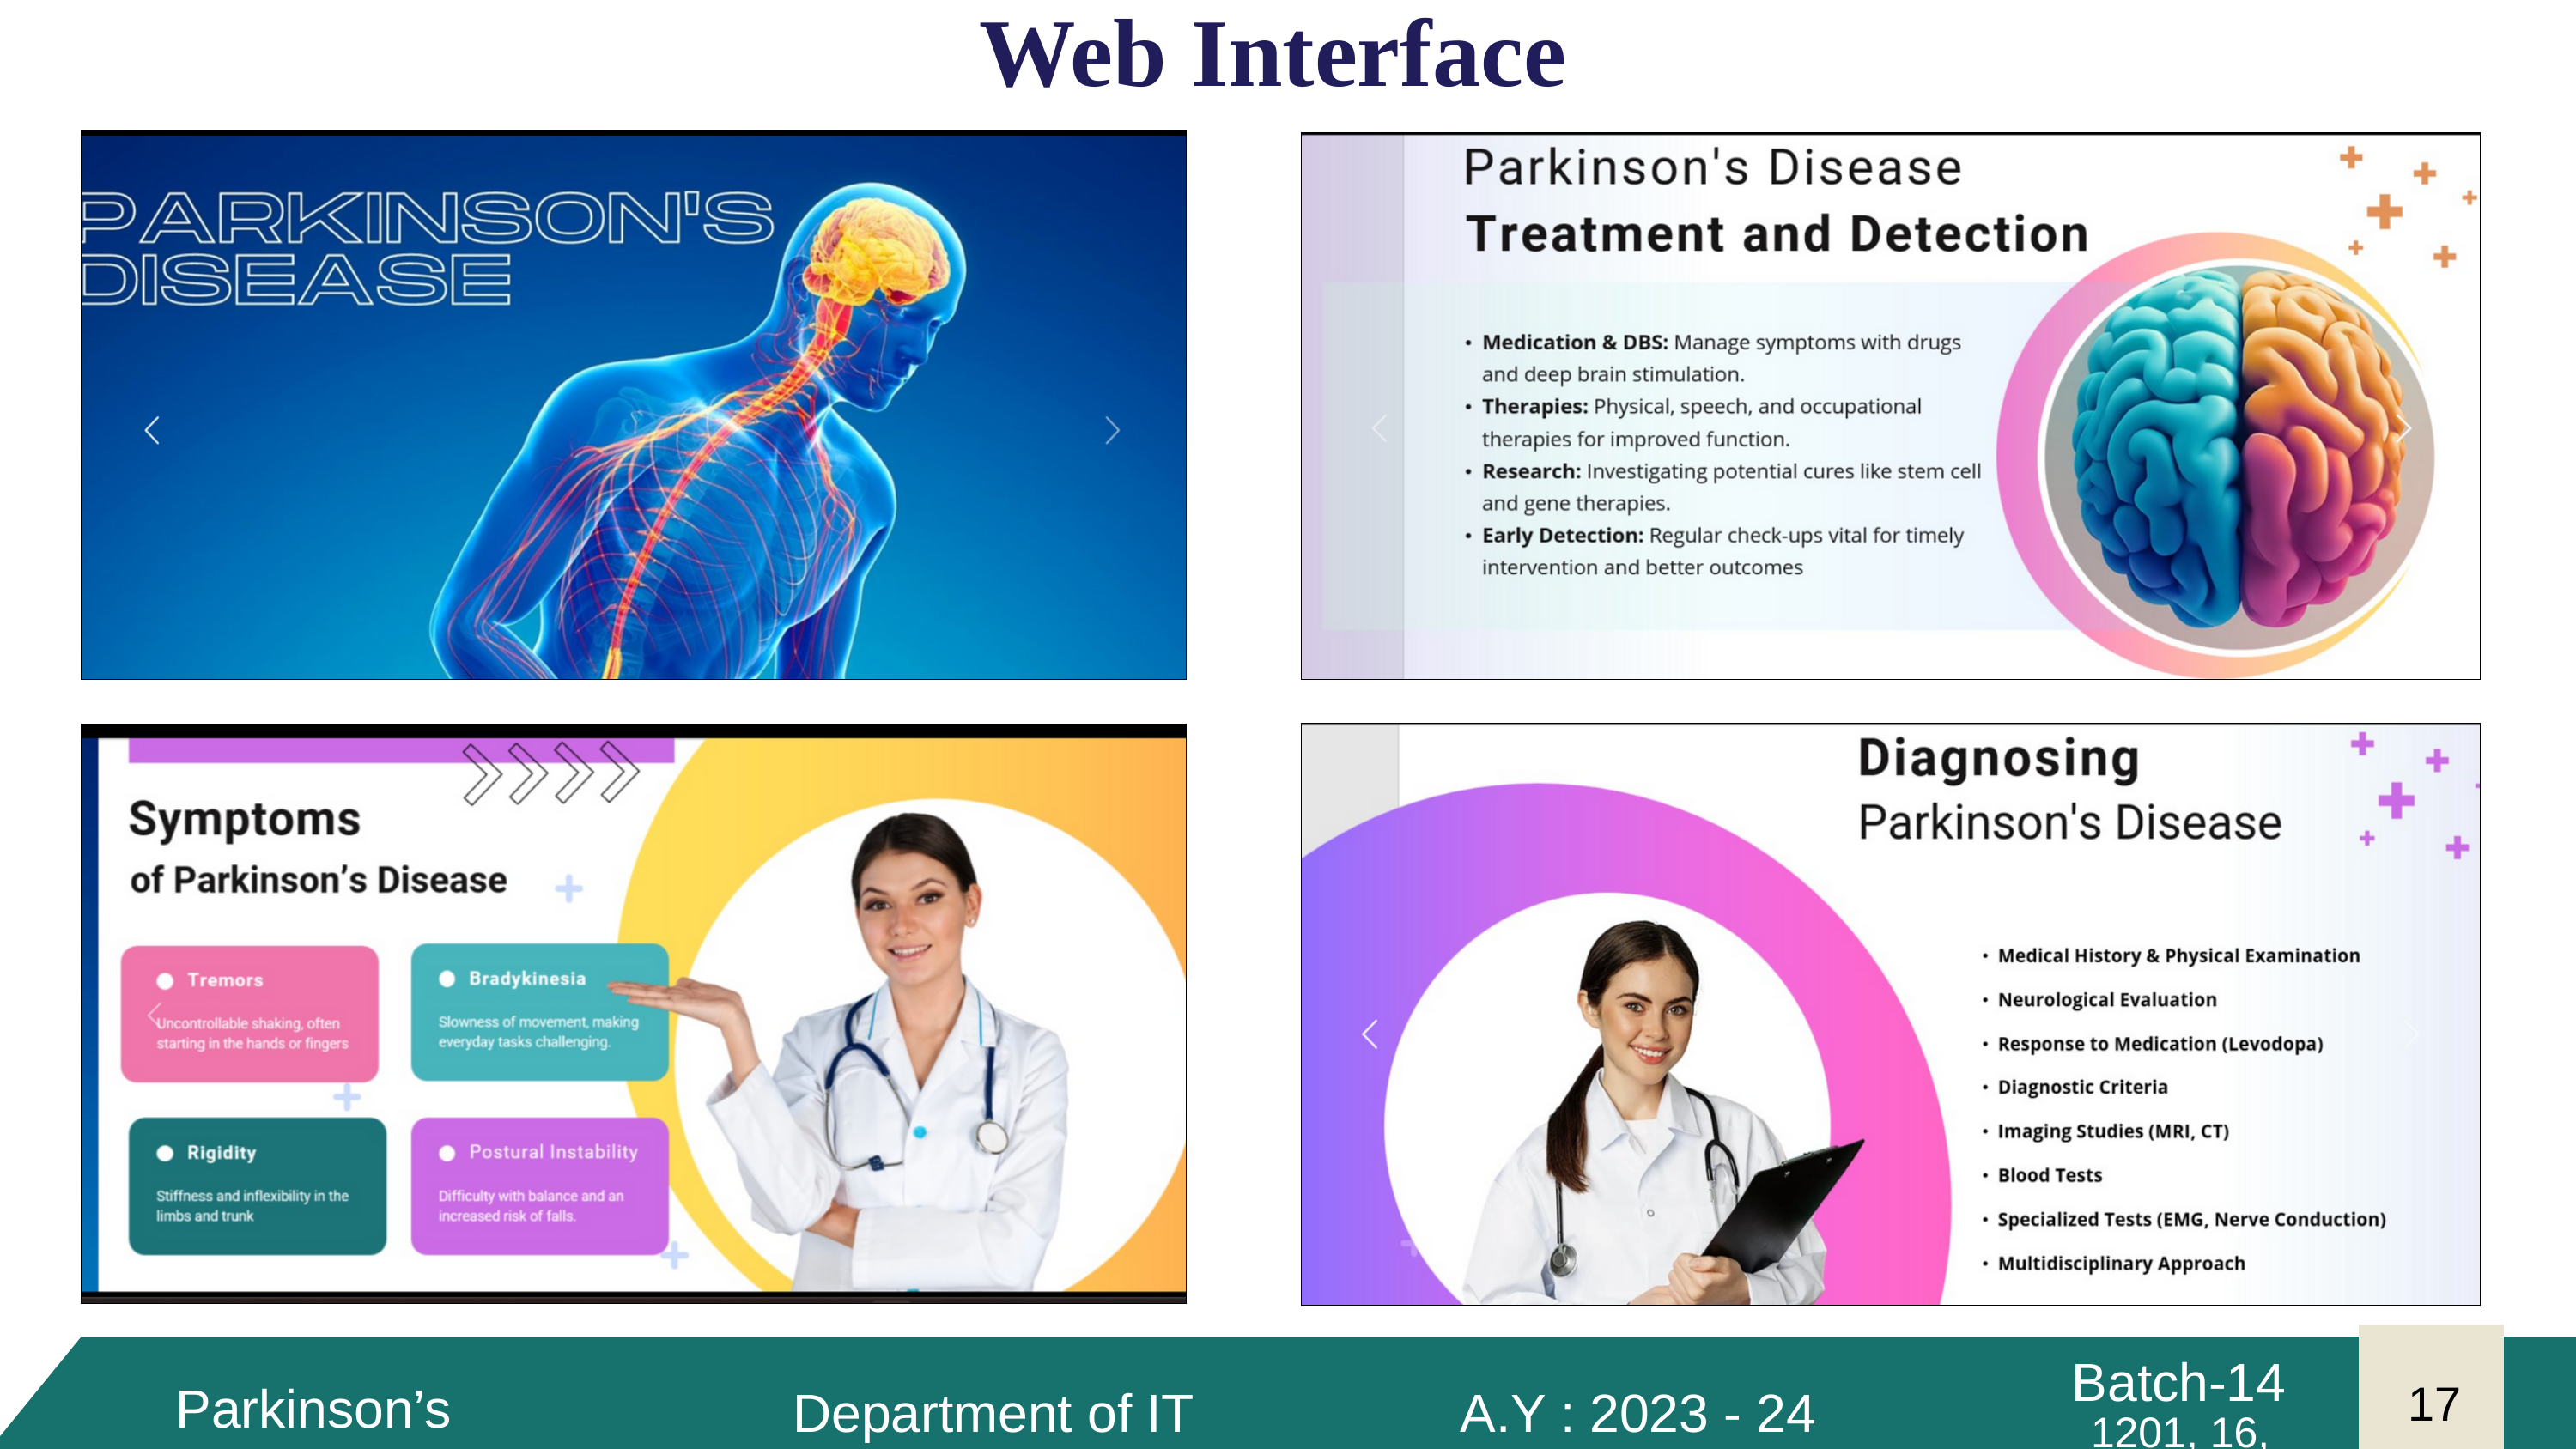

Web Interface

Batch-14

17
Batch -14
1
Batch-14
Parkinson’s disease
2
A.Y : 2023 - 24
Department of IT
PD Detection

1201, 16, 22